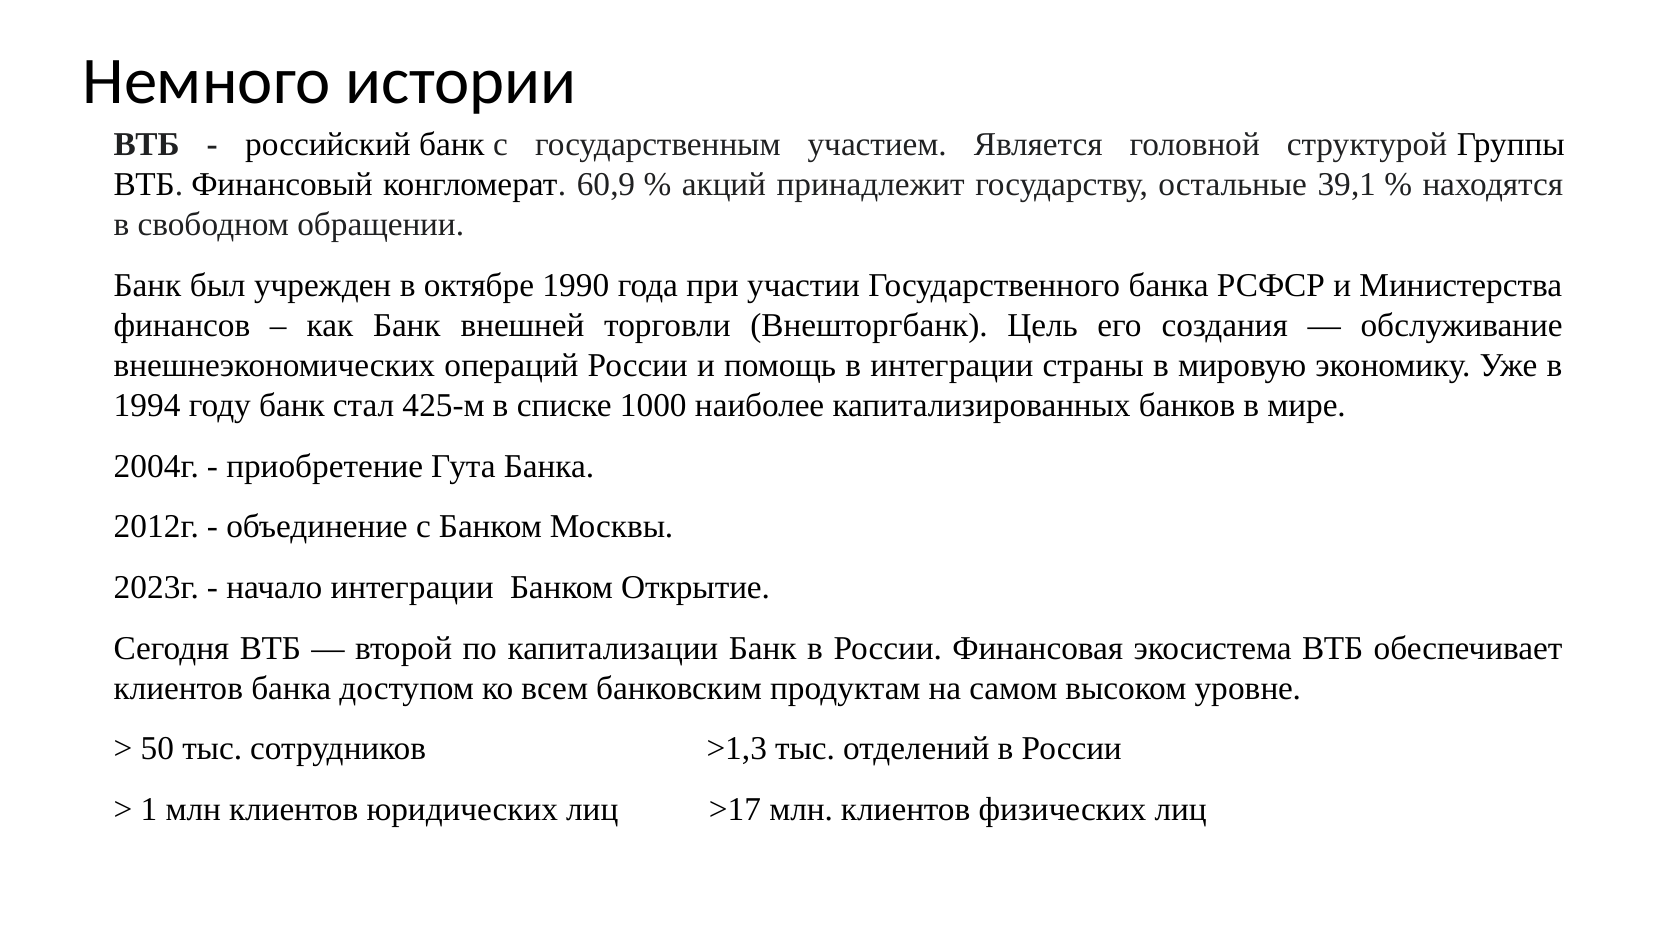

# Немного истории
ВТБ - российский банк c государственным участием. Является головной структурой Группы ВТБ. Финансовый конгломерат. 60,9 % акций принадлежит государству, остальные 39,1 % находятся в свободном обращении.
Банк был учрежден в октябре 1990 года при участии Государственного банка РСФСР и Министерства финансов – как Банк внешней торговли (Внешторгбанк). Цель его создания — обслуживание внешнеэкономических операций России и помощь в интеграции страны в мировую экономику. Уже в 1994 году банк стал 425-м в списке 1000 наиболее капитализированных банков в мире.
2004г. - приобретение Гута Банка.
2012г. - объединение с Банком Москвы.
2023г. - начало интеграции  Банком Открытие.
Сегодня ВТБ — второй по капитализации Банк в России. Финансовая экосистема ВТБ обеспечивает клиентов банка доступом ко всем банковским продуктам на самом высоком уровне.
> 50 тыс. сотрудников                                  >1,3 тыс. отделений в России
> 1 млн клиентов юридических лиц           >17 млн. клиентов физических лиц